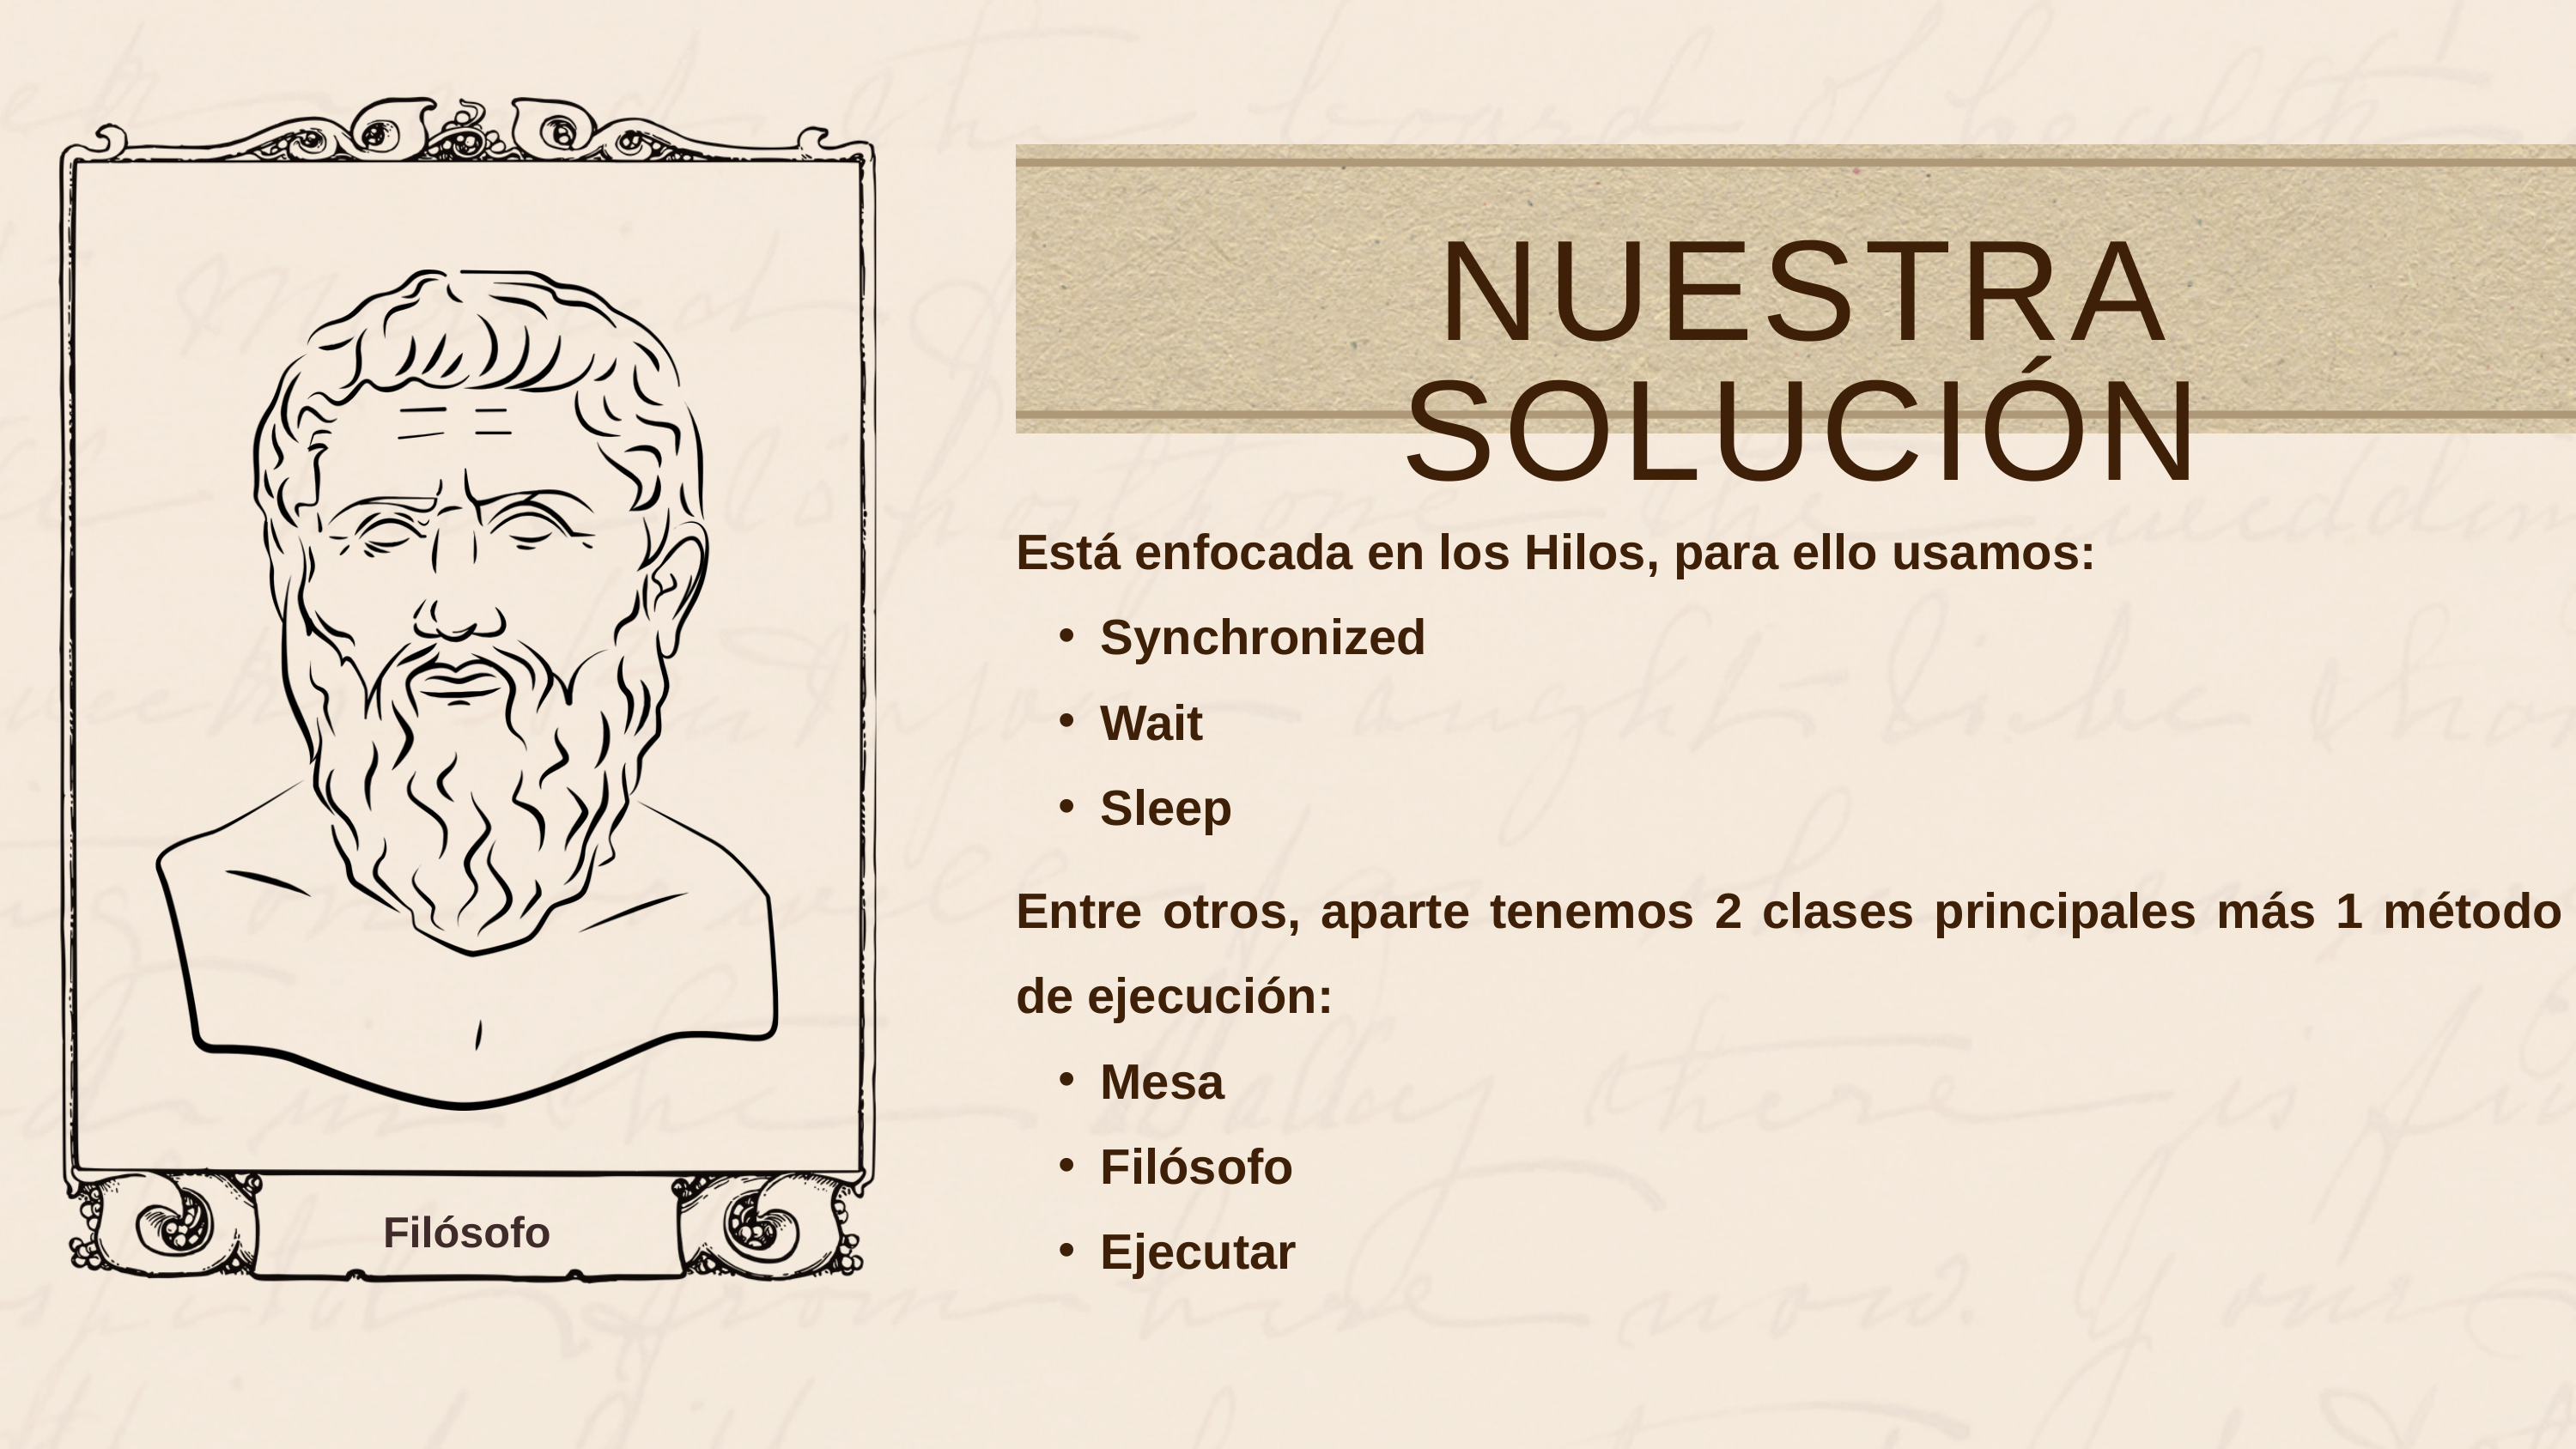

NUESTRA SOLUCIÓN

Está enfocada en los Hilos, para ello usamos:
Synchronized
Wait
Sleep

Entre otros, aparte tenemos 2 clases principales más 1 método de ejecución:
Mesa
Filósofo
Ejecutar
Filósofo